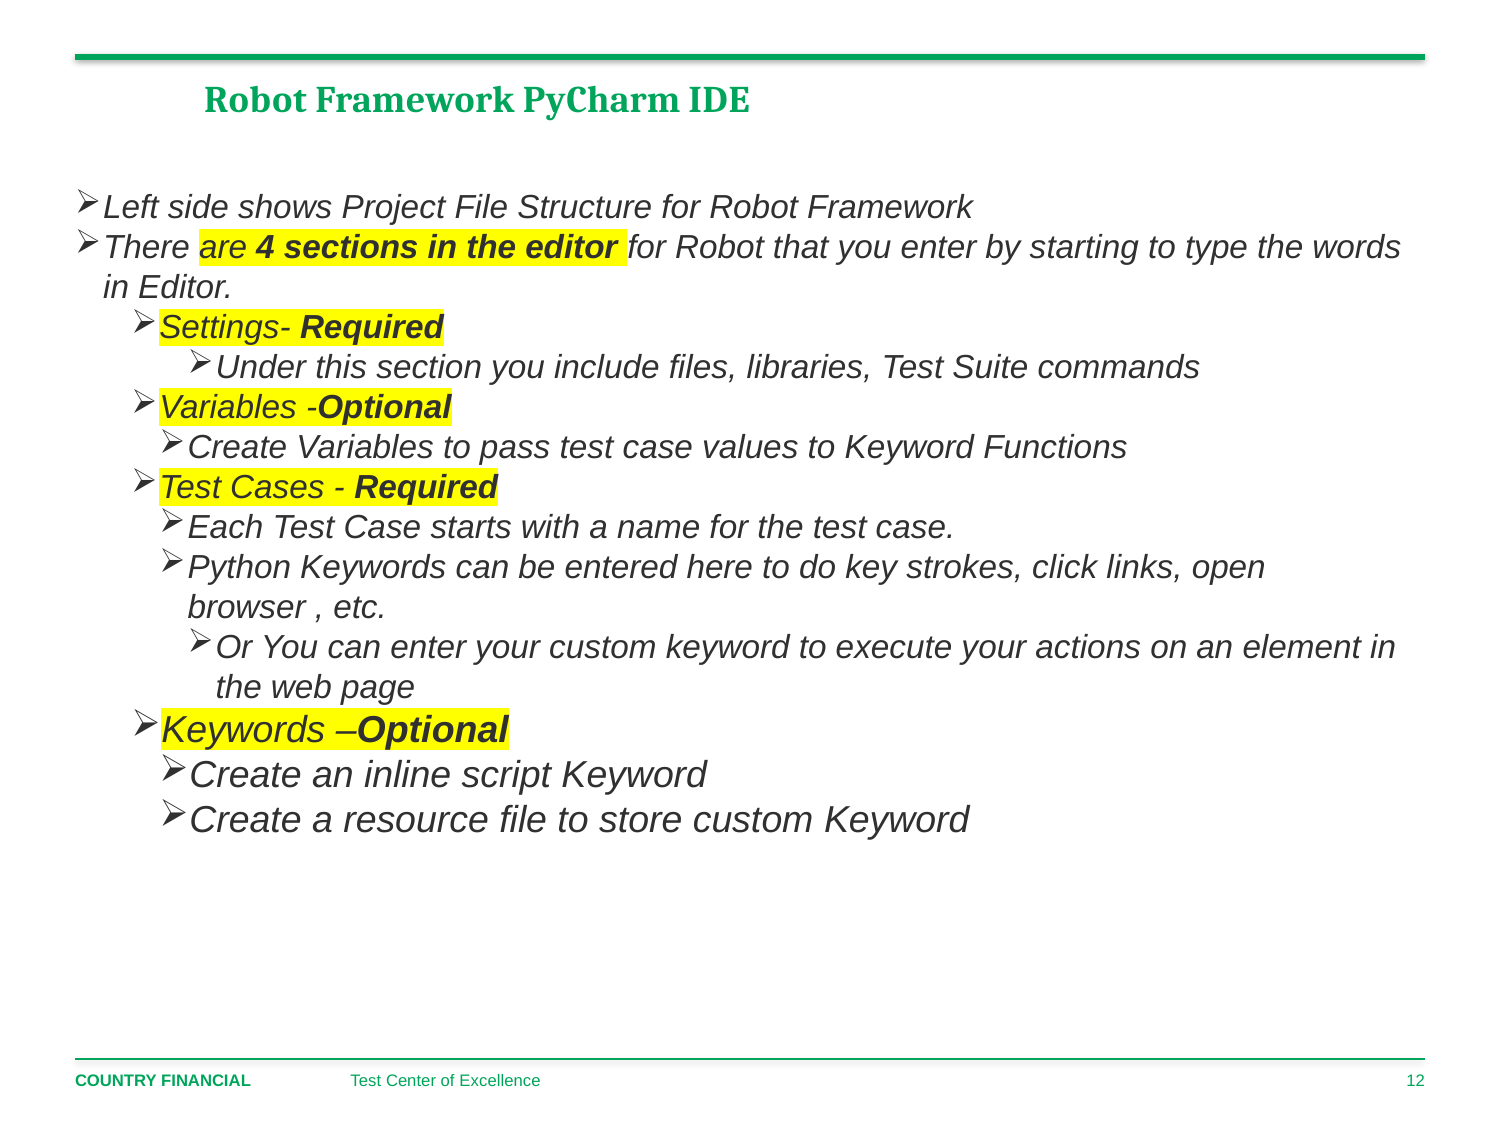

# Robot Framework PyCharm IDE
Left side shows Project File Structure for Robot Framework
There are 4 sections in the editor for Robot that you enter by starting to type the words in Editor.
Settings- Required
Under this section you include files, libraries, Test Suite commands
Variables -Optional
Create Variables to pass test case values to Keyword Functions
Test Cases - Required
Each Test Case starts with a name for the test case.
Python Keywords can be entered here to do key strokes, click links, open browser , etc.
Or You can enter your custom keyword to execute your actions on an element in the web page
Keywords –Optional
Create an inline script Keyword
Create a resource file to store custom Keyword

Test Center of Excellence
12